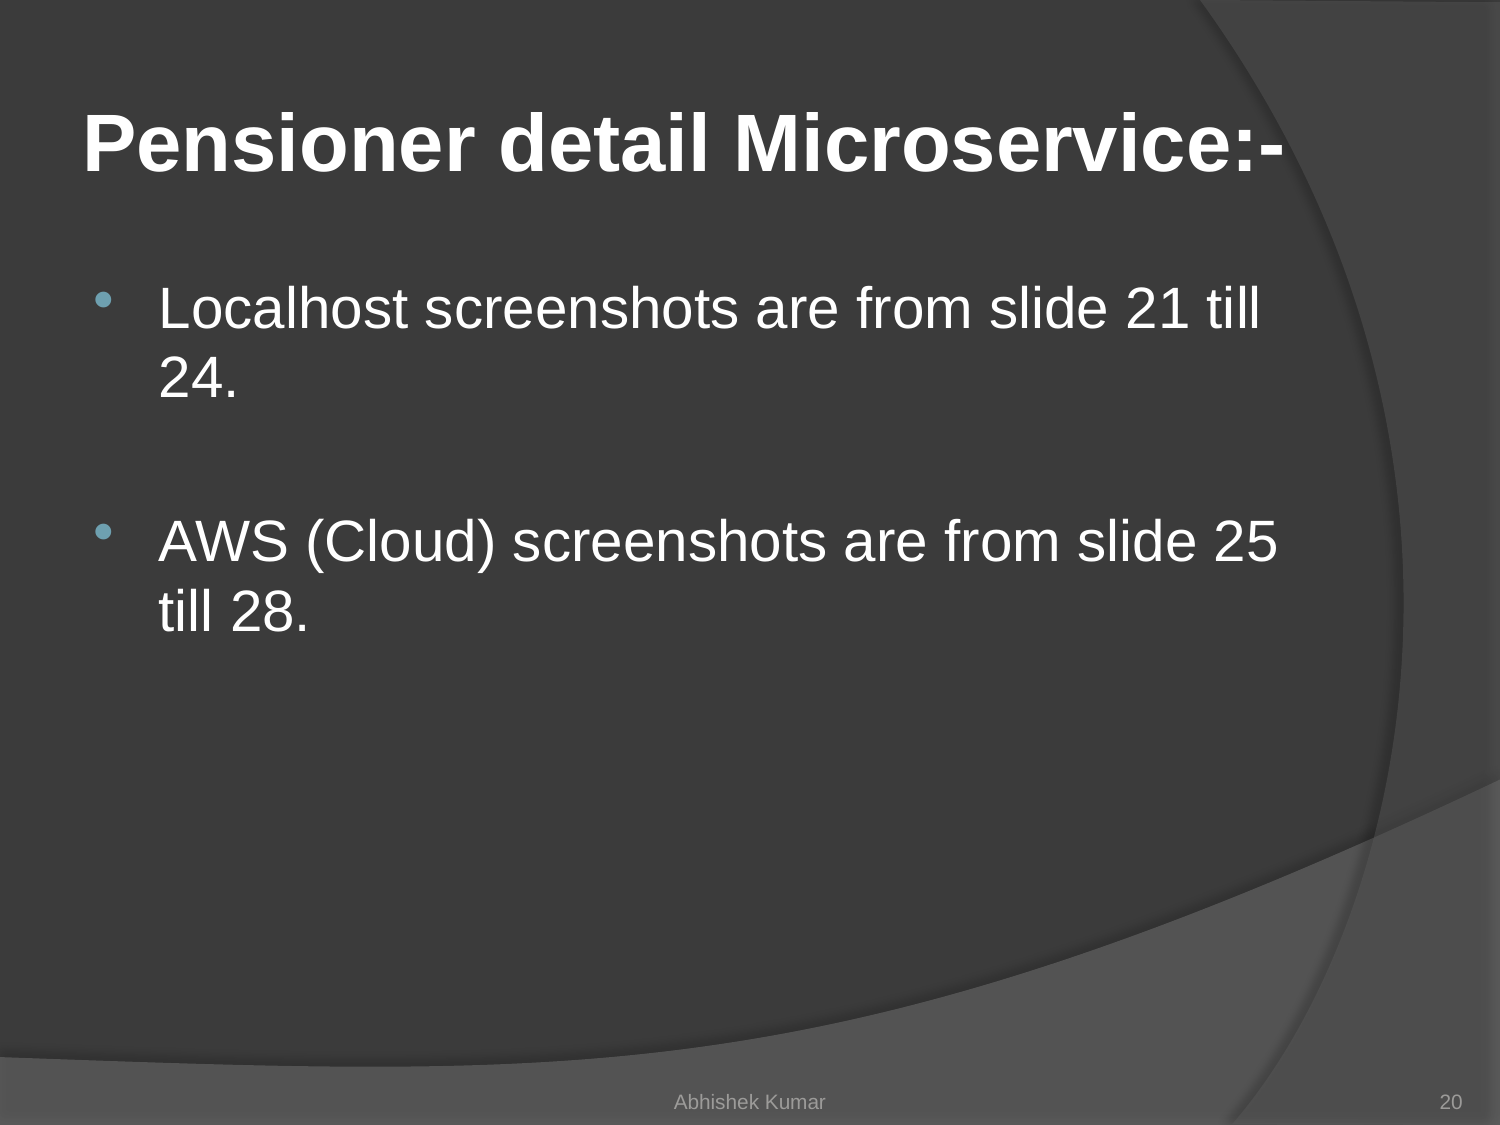

# Pensioner detail Microservice:-
Localhost screenshots are from slide 21 till 24.

AWS (Cloud) screenshots are from slide 25 till 28.

Abhishek Kumar
20